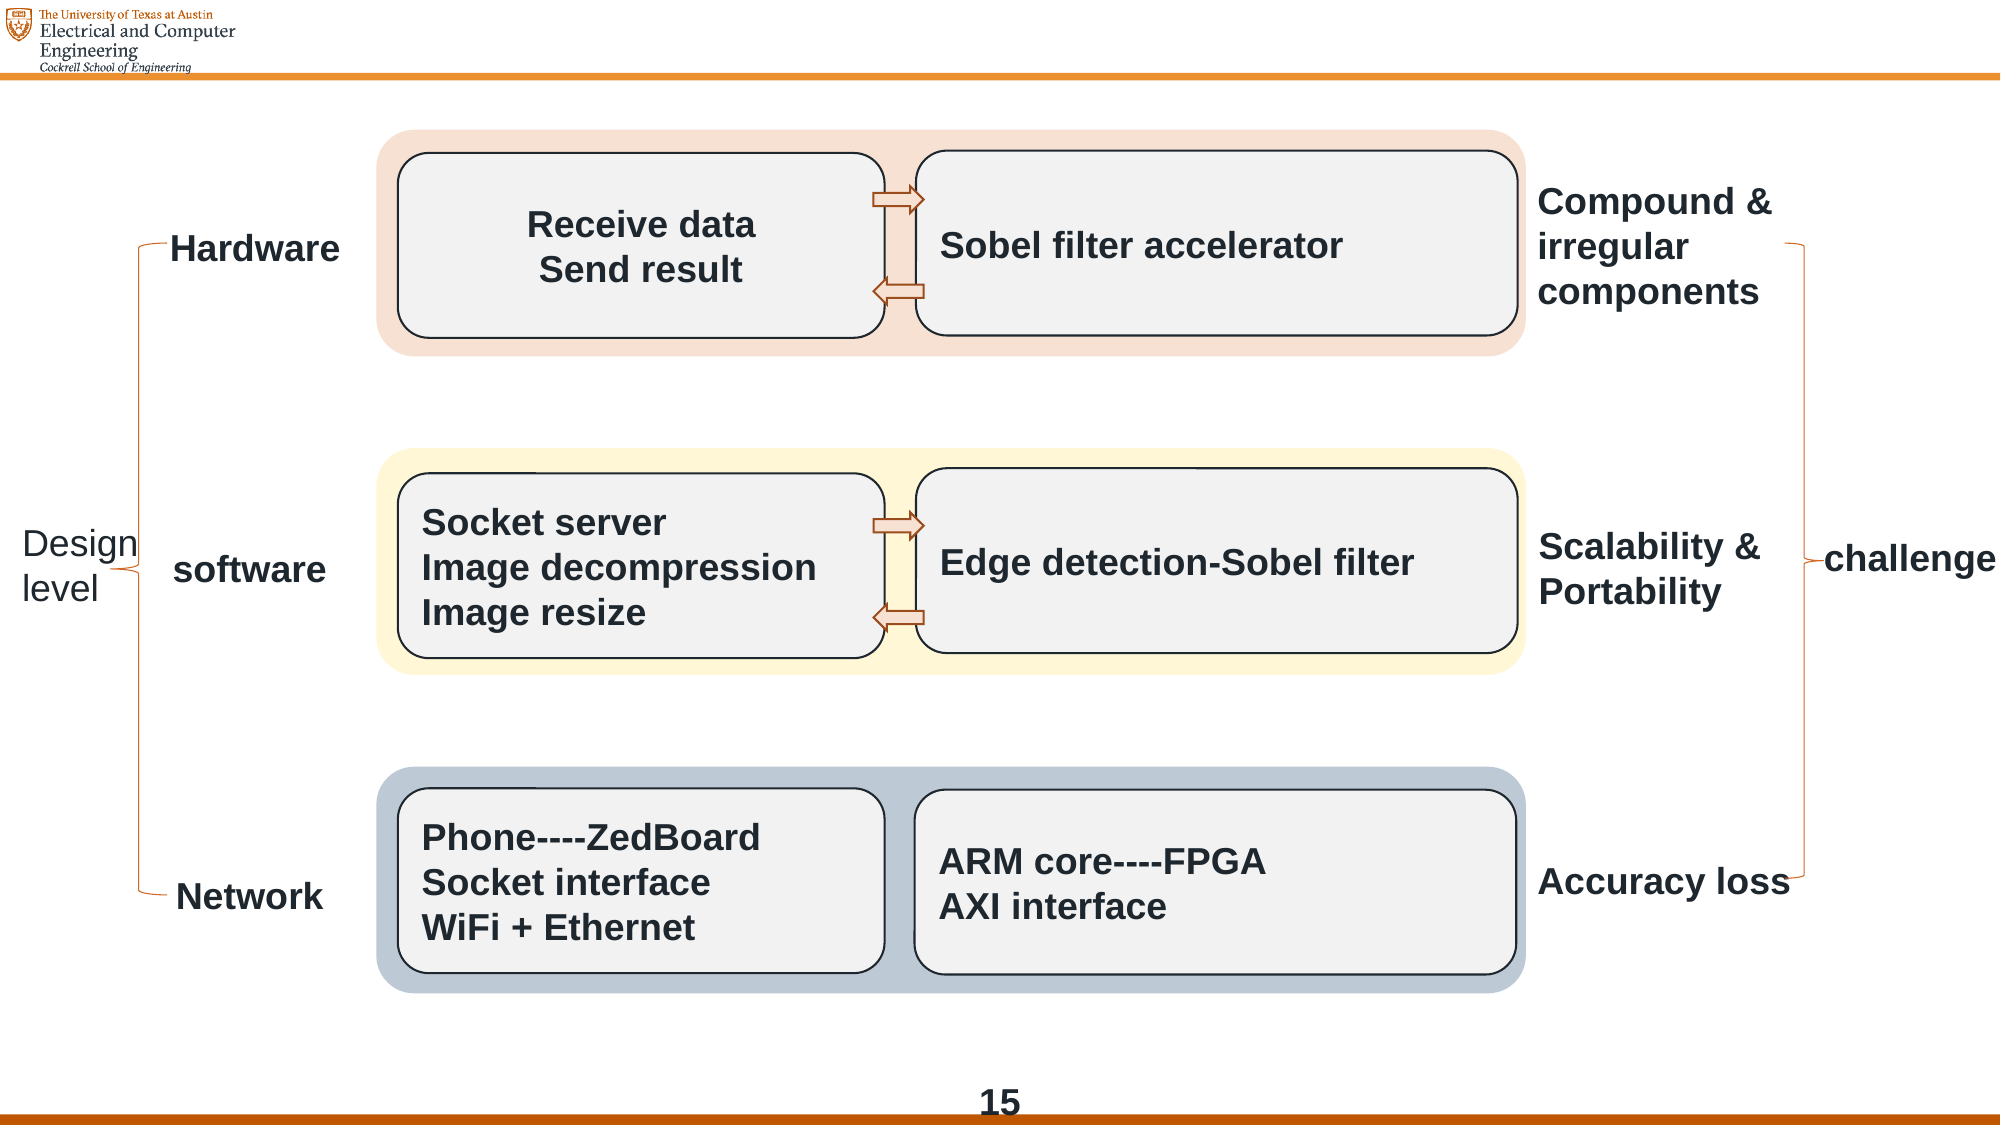

Sobel filter accelerator
Receive data
Send result
Compound & irregular components

Hardware

Edge detection-Sobel filter
Socket server
Image decompression
Image resize
Design level

Scalability &
Portability
challenge
software

Phone----ZedBoard
Socket interface
WiFi + Ethernet
ARM core----FPGA
AXI interface
Accuracy loss
Network